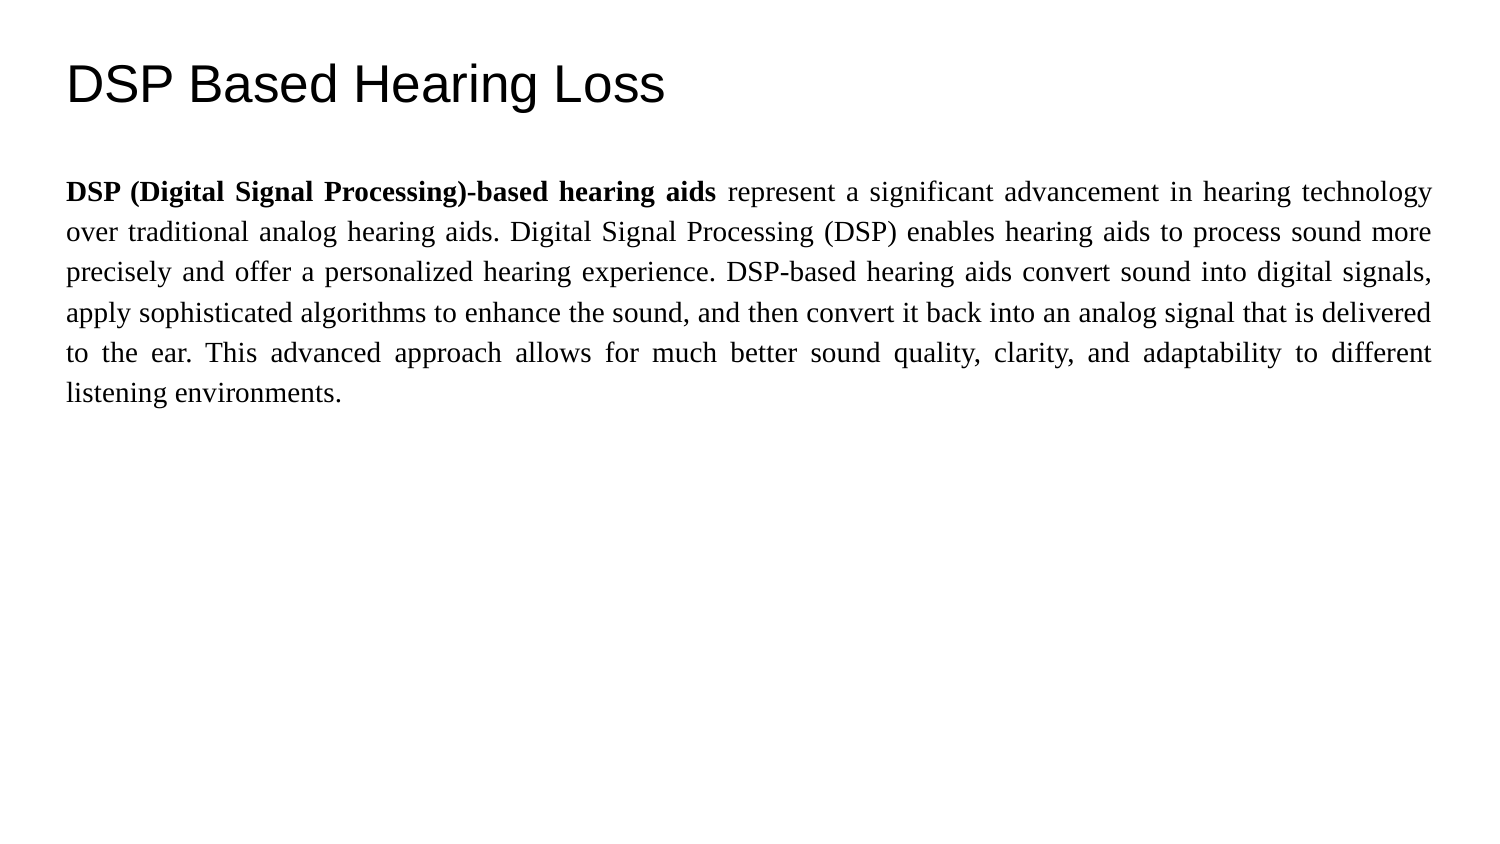

# DSP Based Hearing Loss
DSP (Digital Signal Processing)-based hearing aids represent a significant advancement in hearing technology over traditional analog hearing aids. Digital Signal Processing (DSP) enables hearing aids to process sound more precisely and offer a personalized hearing experience. DSP-based hearing aids convert sound into digital signals, apply sophisticated algorithms to enhance the sound, and then convert it back into an analog signal that is delivered to the ear. This advanced approach allows for much better sound quality, clarity, and adaptability to different listening environments.